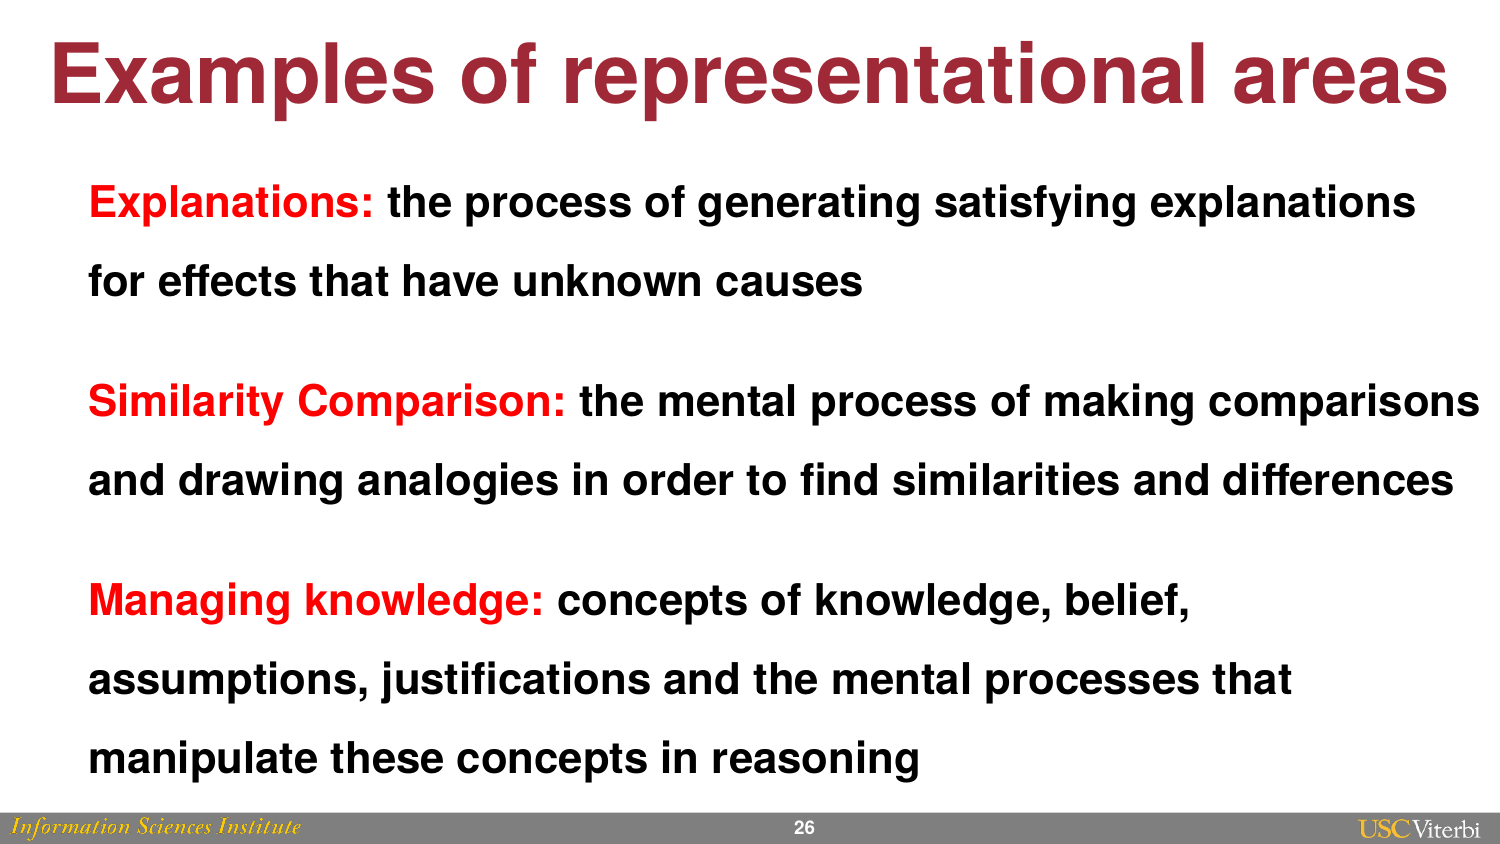

# Examples of representational areas
Explanations: the process of generating satisfying explanations for effects that have unknown causes
Similarity Comparison: the mental process of making comparisons and drawing analogies in order to find similarities and differences
Managing knowledge: concepts of knowledge, belief, assumptions, justifications and the mental processes that manipulate these concepts in reasoning
26